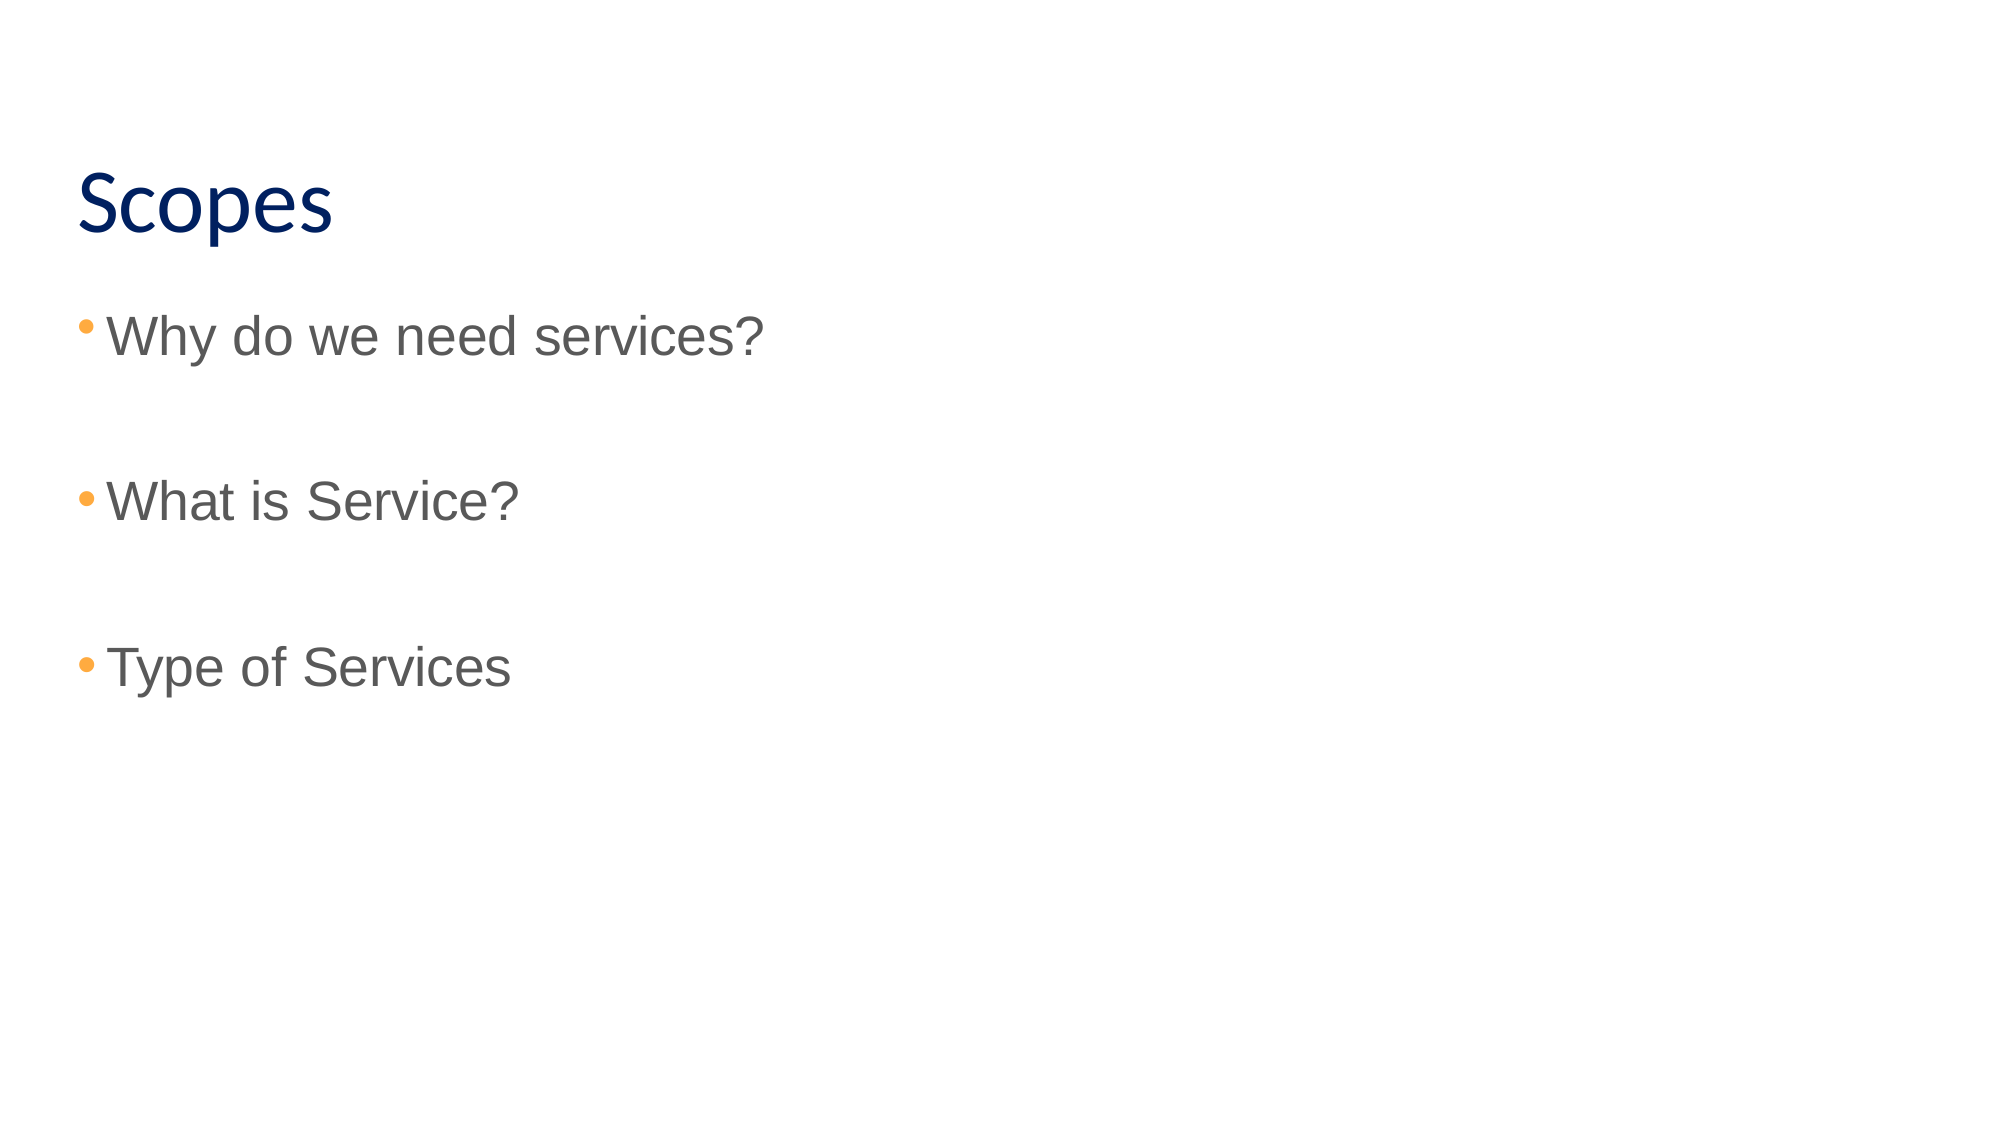

# Scopes
Why do we need services?

What is Service?

Type of Services